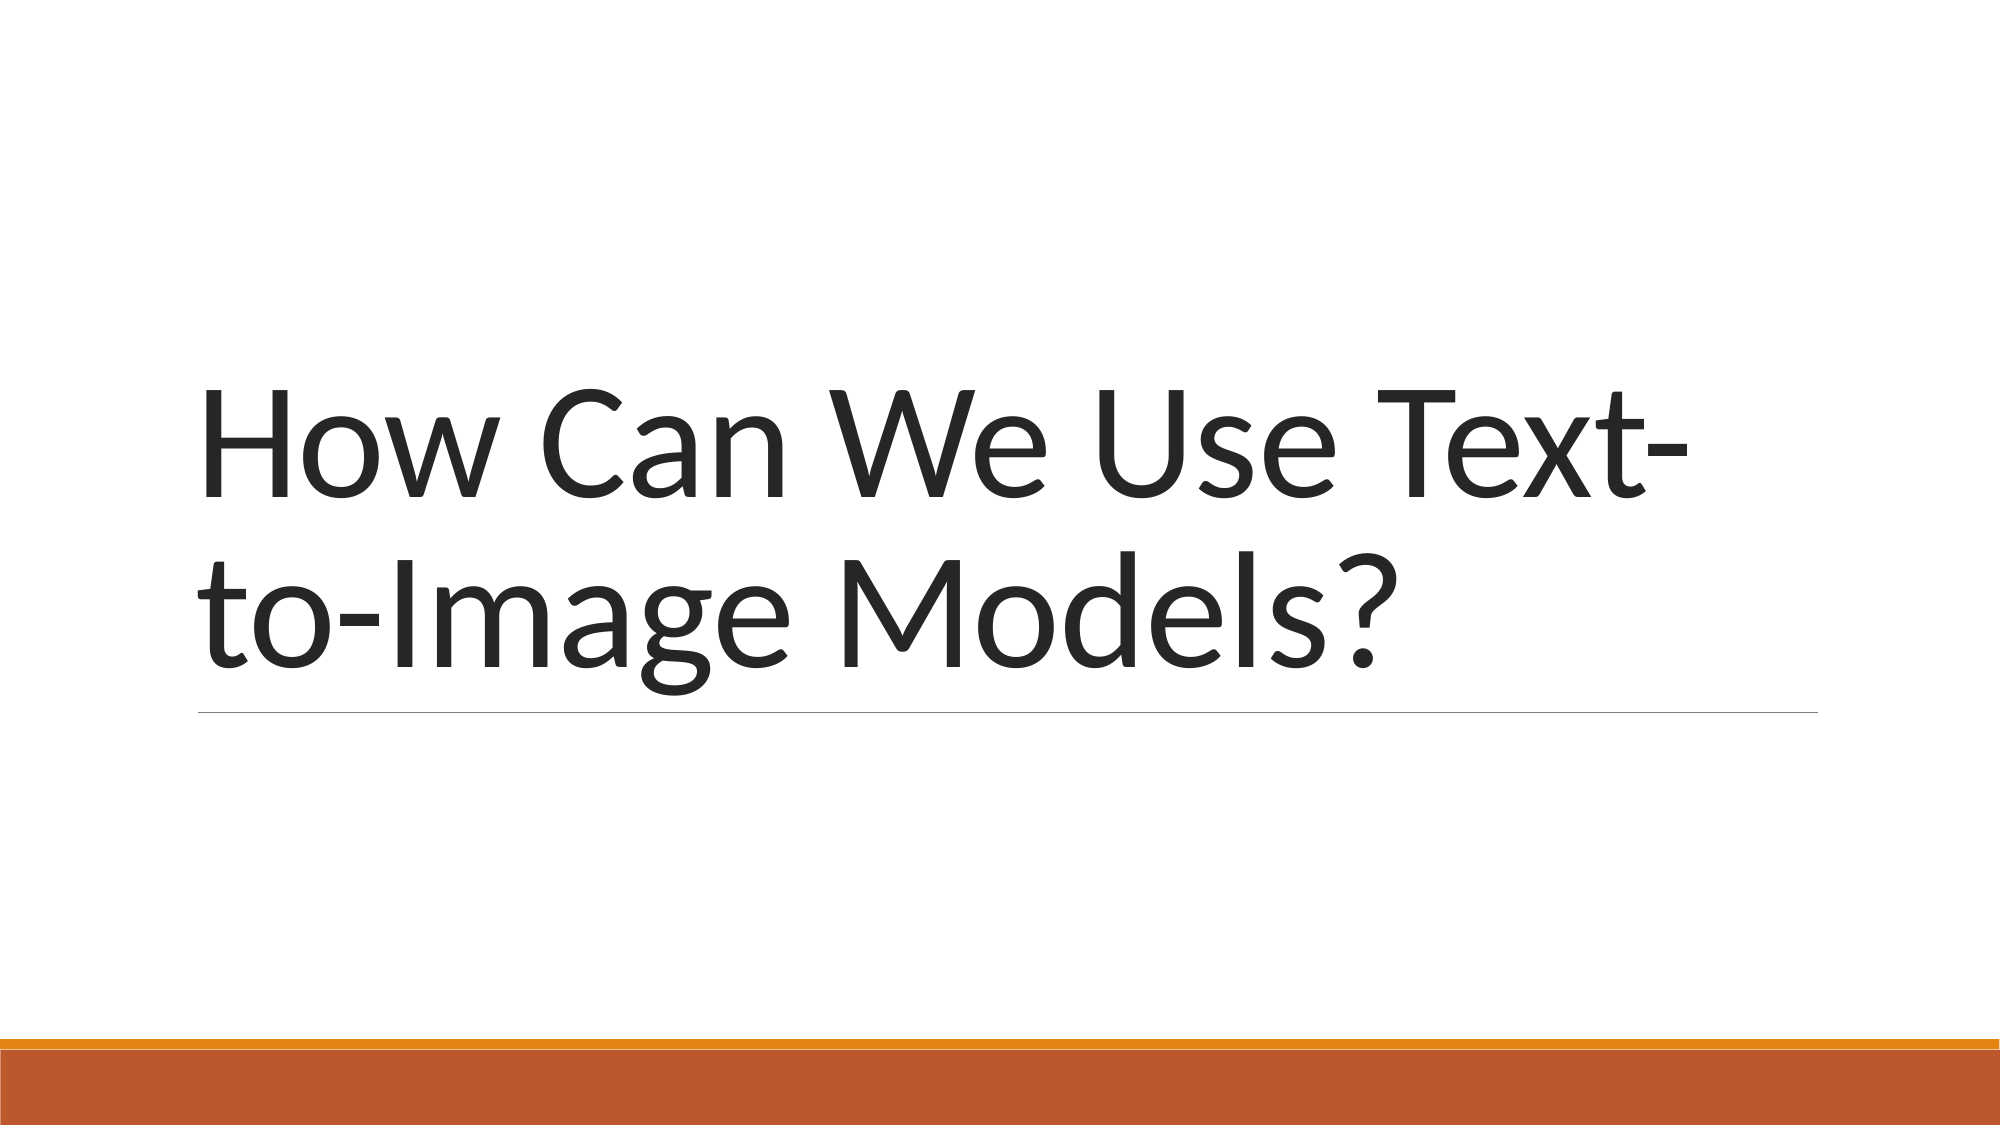

# How Can We Use Text-to-Image Models?